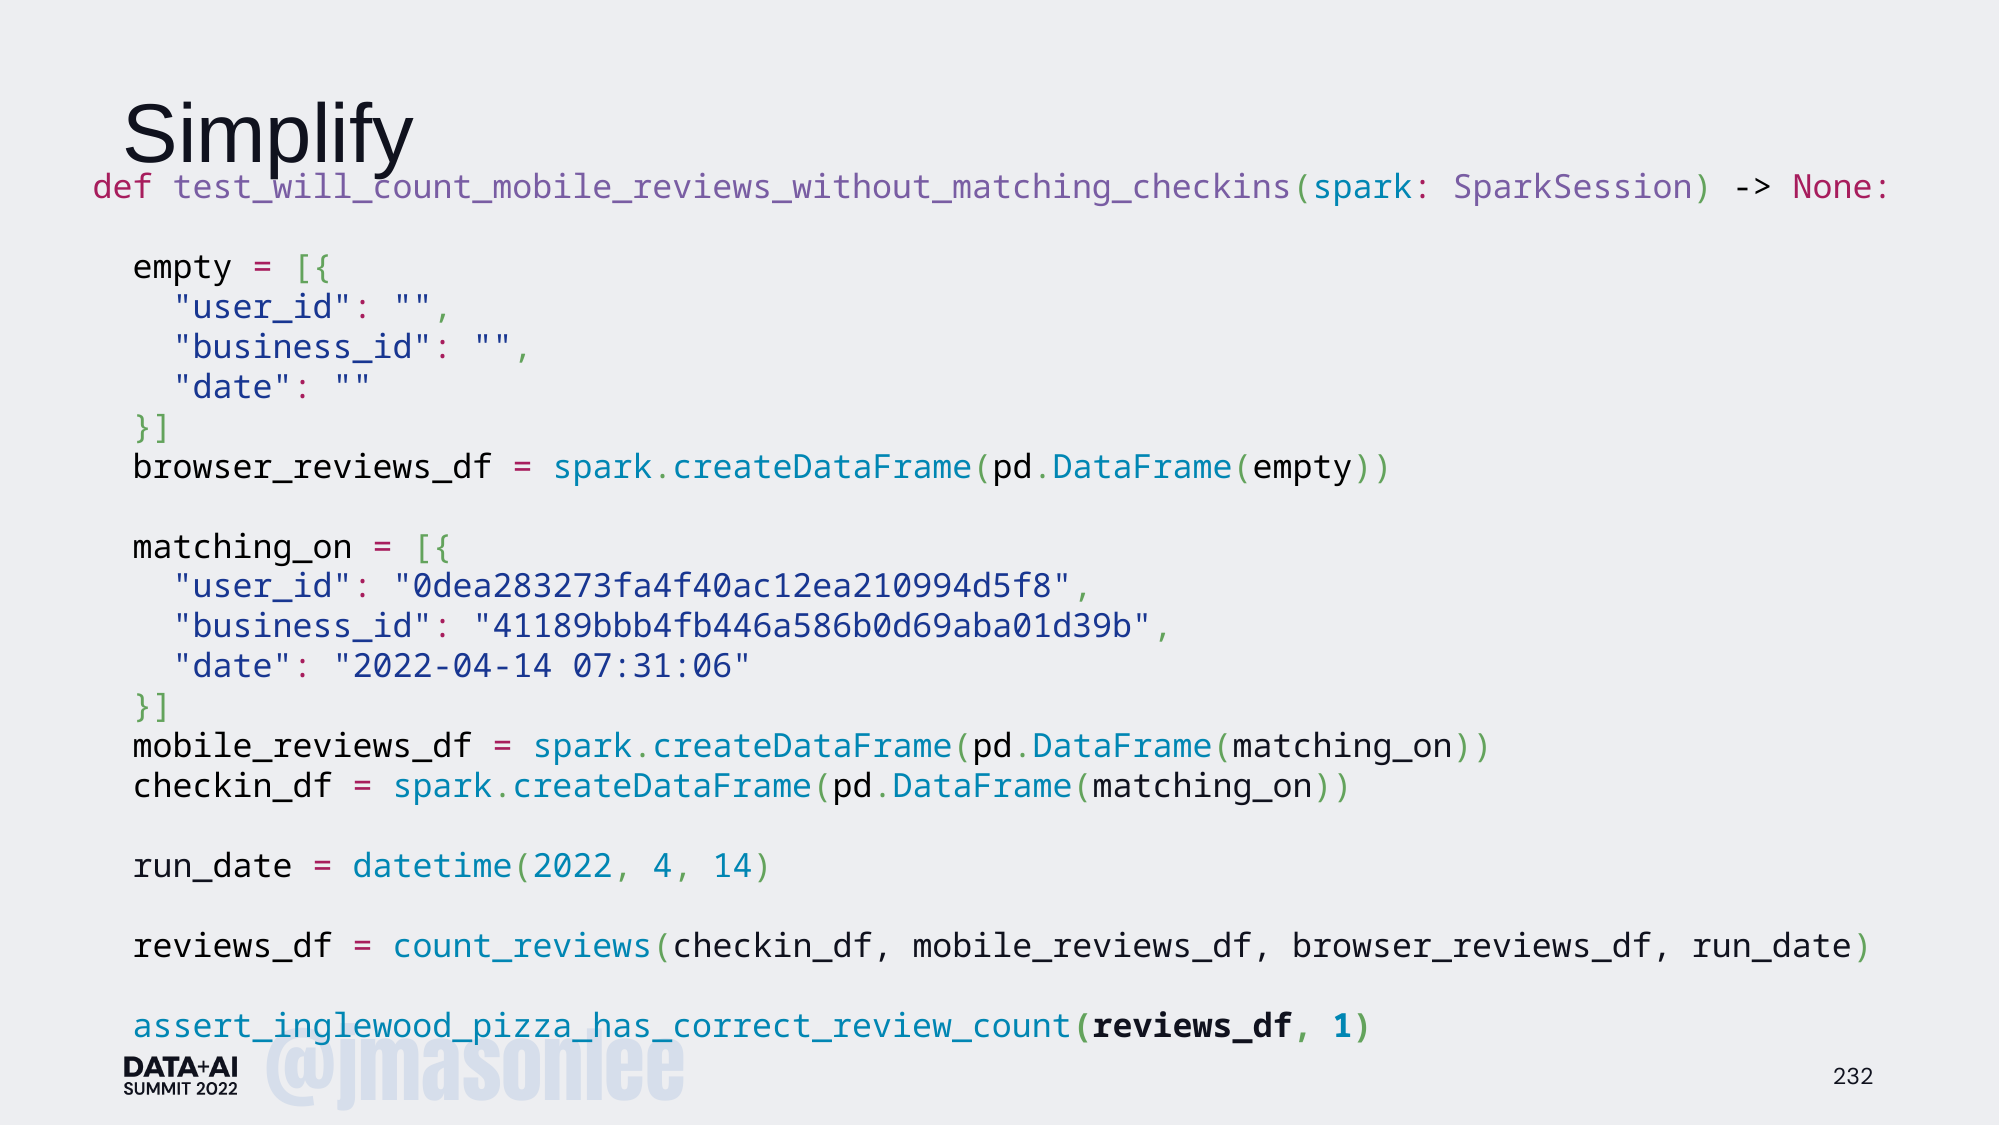

# Simplify
def test_will_count_mobile_reviews_without_matching_checkins(spark: SparkSession) -> None:

  empty = [{
    "user_id": "",
    "business_id": "",
    "date": ""
  }]
  browser_reviews_df = spark.createDataFrame(pd.DataFrame(empty))

  matching_on = [{
    "user_id": "0dea283273fa4f40ac12ea210994d5f8",
    "business_id": "41189bbb4fb446a586b0d69aba01d39b",
    "date": "2022-04-14 07:31:06"
  }]
  mobile_reviews_df = spark.createDataFrame(pd.DataFrame(matching_on))
  checkin_df = spark.createDataFrame(pd.DataFrame(matching_on))

  run_date = datetime(2022, 4, 14)

  reviews_df = count_reviews(checkin_df, mobile_reviews_df, browser_reviews_df, run_date)

  assert_inglewood_pizza_has_correct_review_count(reviews_df, 1)
@jmasonlee
232